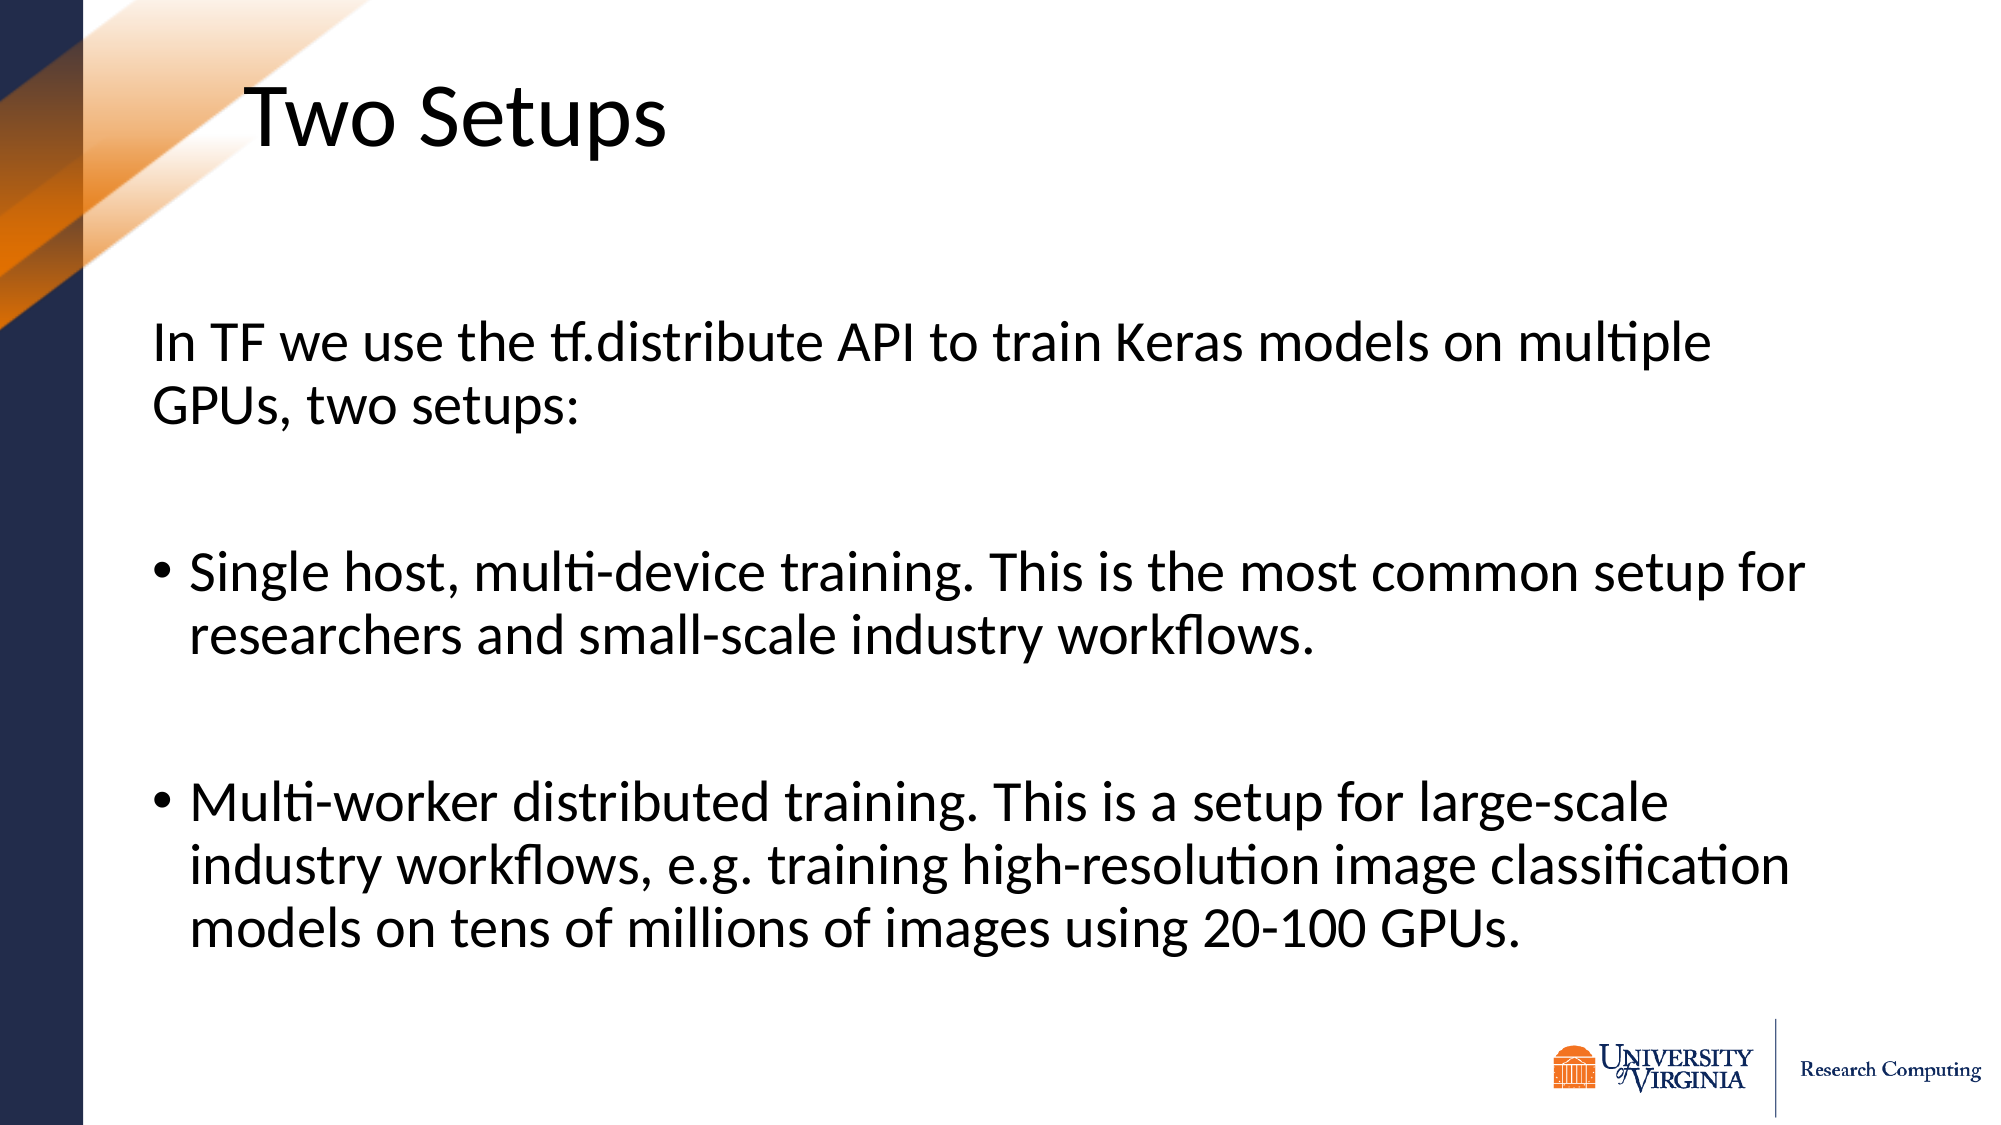

# Two Setups
In TF we use the tf.distribute API to train Keras models on multiple GPUs, two setups:

Single host, multi-device training. This is the most common setup for researchers and small-scale industry workflows.

Multi-worker distributed training. This is a setup for large-scale industry workflows, e.g. training high-resolution image classification models on tens of millions of images using 20-100 GPUs.